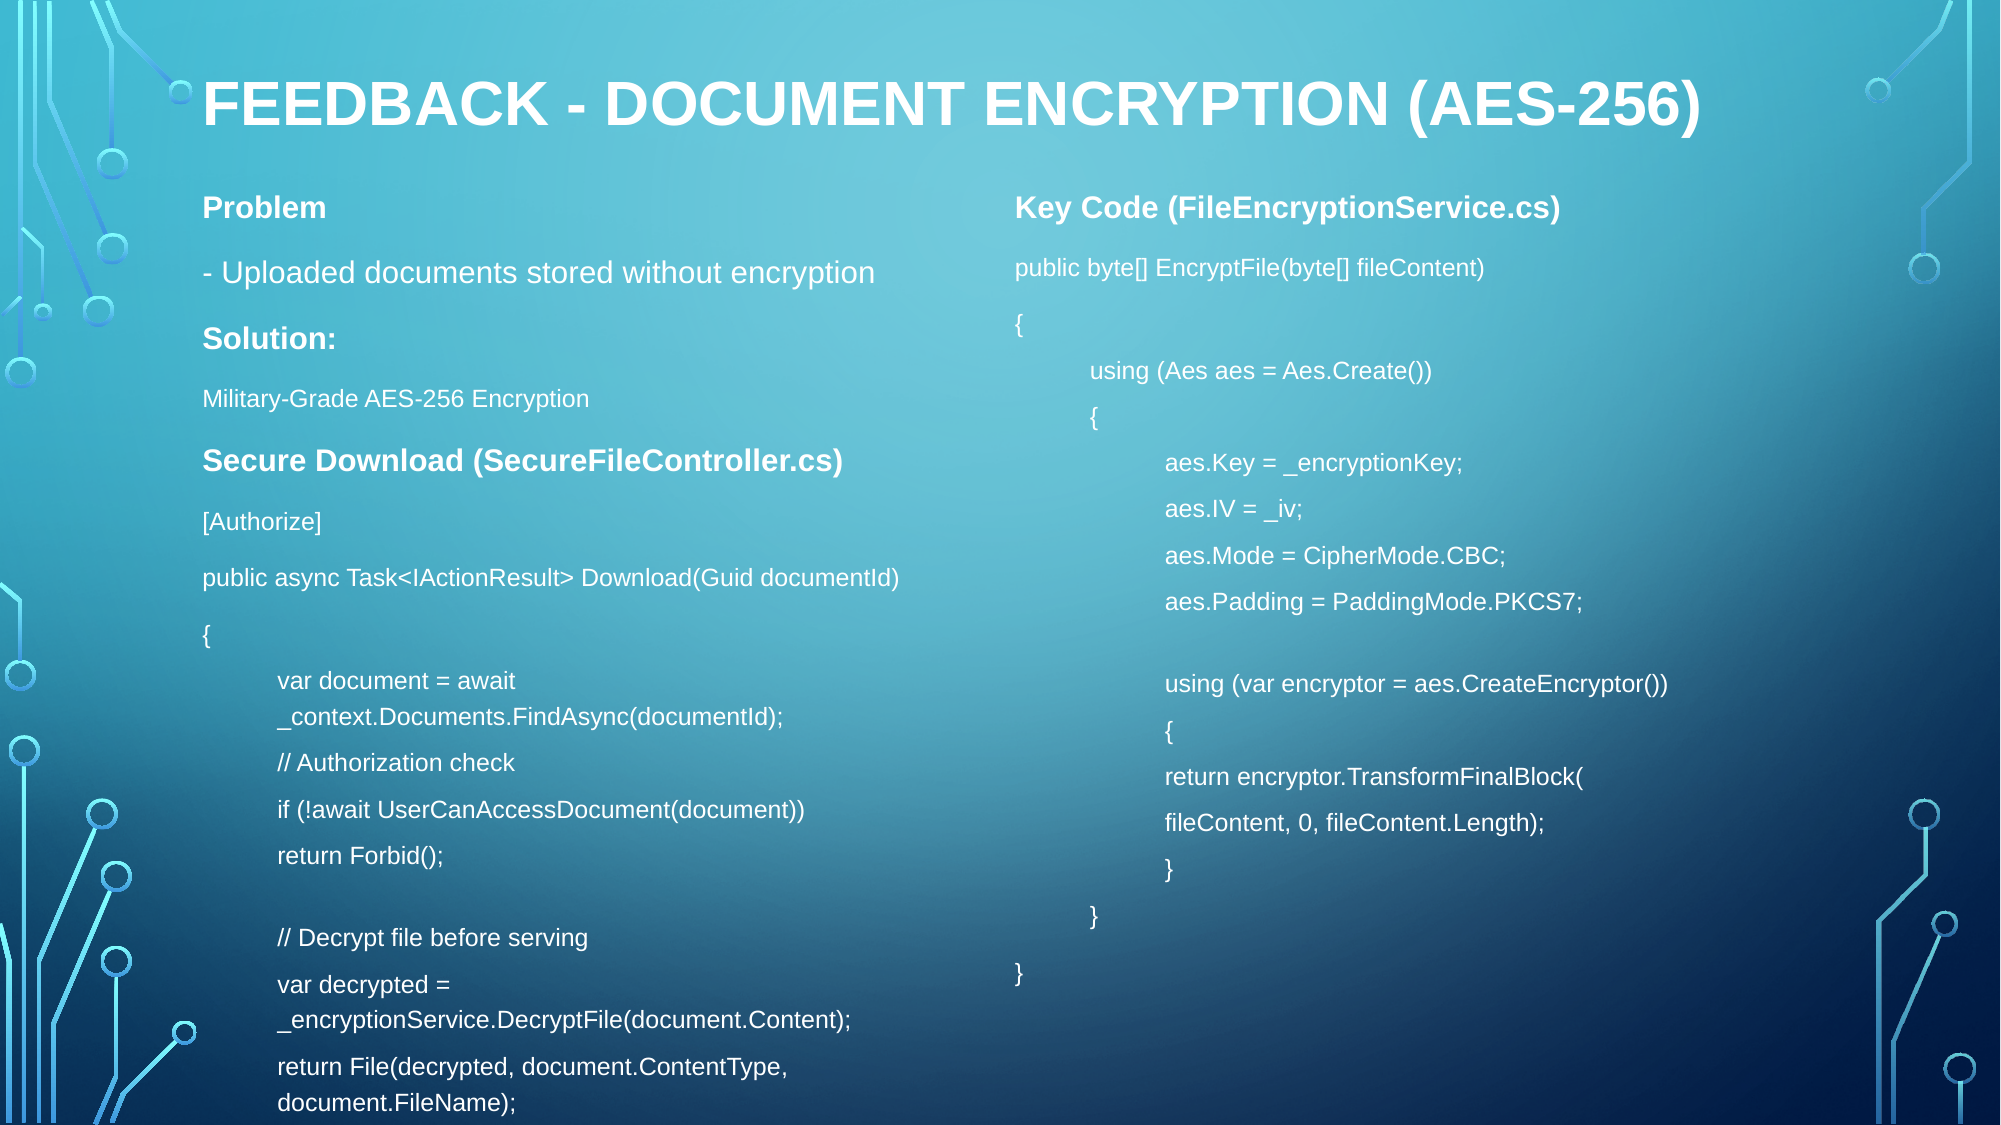

# Feedback - Document Encryption (AES-256)
Problem
- Uploaded documents stored without encryption
Solution:
Military-Grade AES-256 Encryption
Secure Download (SecureFileController.cs)
[Authorize]
public async Task<IActionResult> Download(Guid documentId)
{
var document = await _context.Documents.FindAsync(documentId);
// Authorization check
if (!await UserCanAccessDocument(document))
return Forbid();
// Decrypt file before serving
var decrypted = _encryptionService.DecryptFile(document.Content);
return File(decrypted, document.ContentType, document.FileName);
}
Key Code (FileEncryptionService.cs)
public byte[] EncryptFile(byte[] fileContent)
{
using (Aes aes = Aes.Create())
{
aes.Key = _encryptionKey;
aes.IV = _iv;
aes.Mode = CipherMode.CBC;
aes.Padding = PaddingMode.PKCS7;
using (var encryptor = aes.CreateEncryptor())
{
return encryptor.TransformFinalBlock(
fileContent, 0, fileContent.Length);
}
}
}